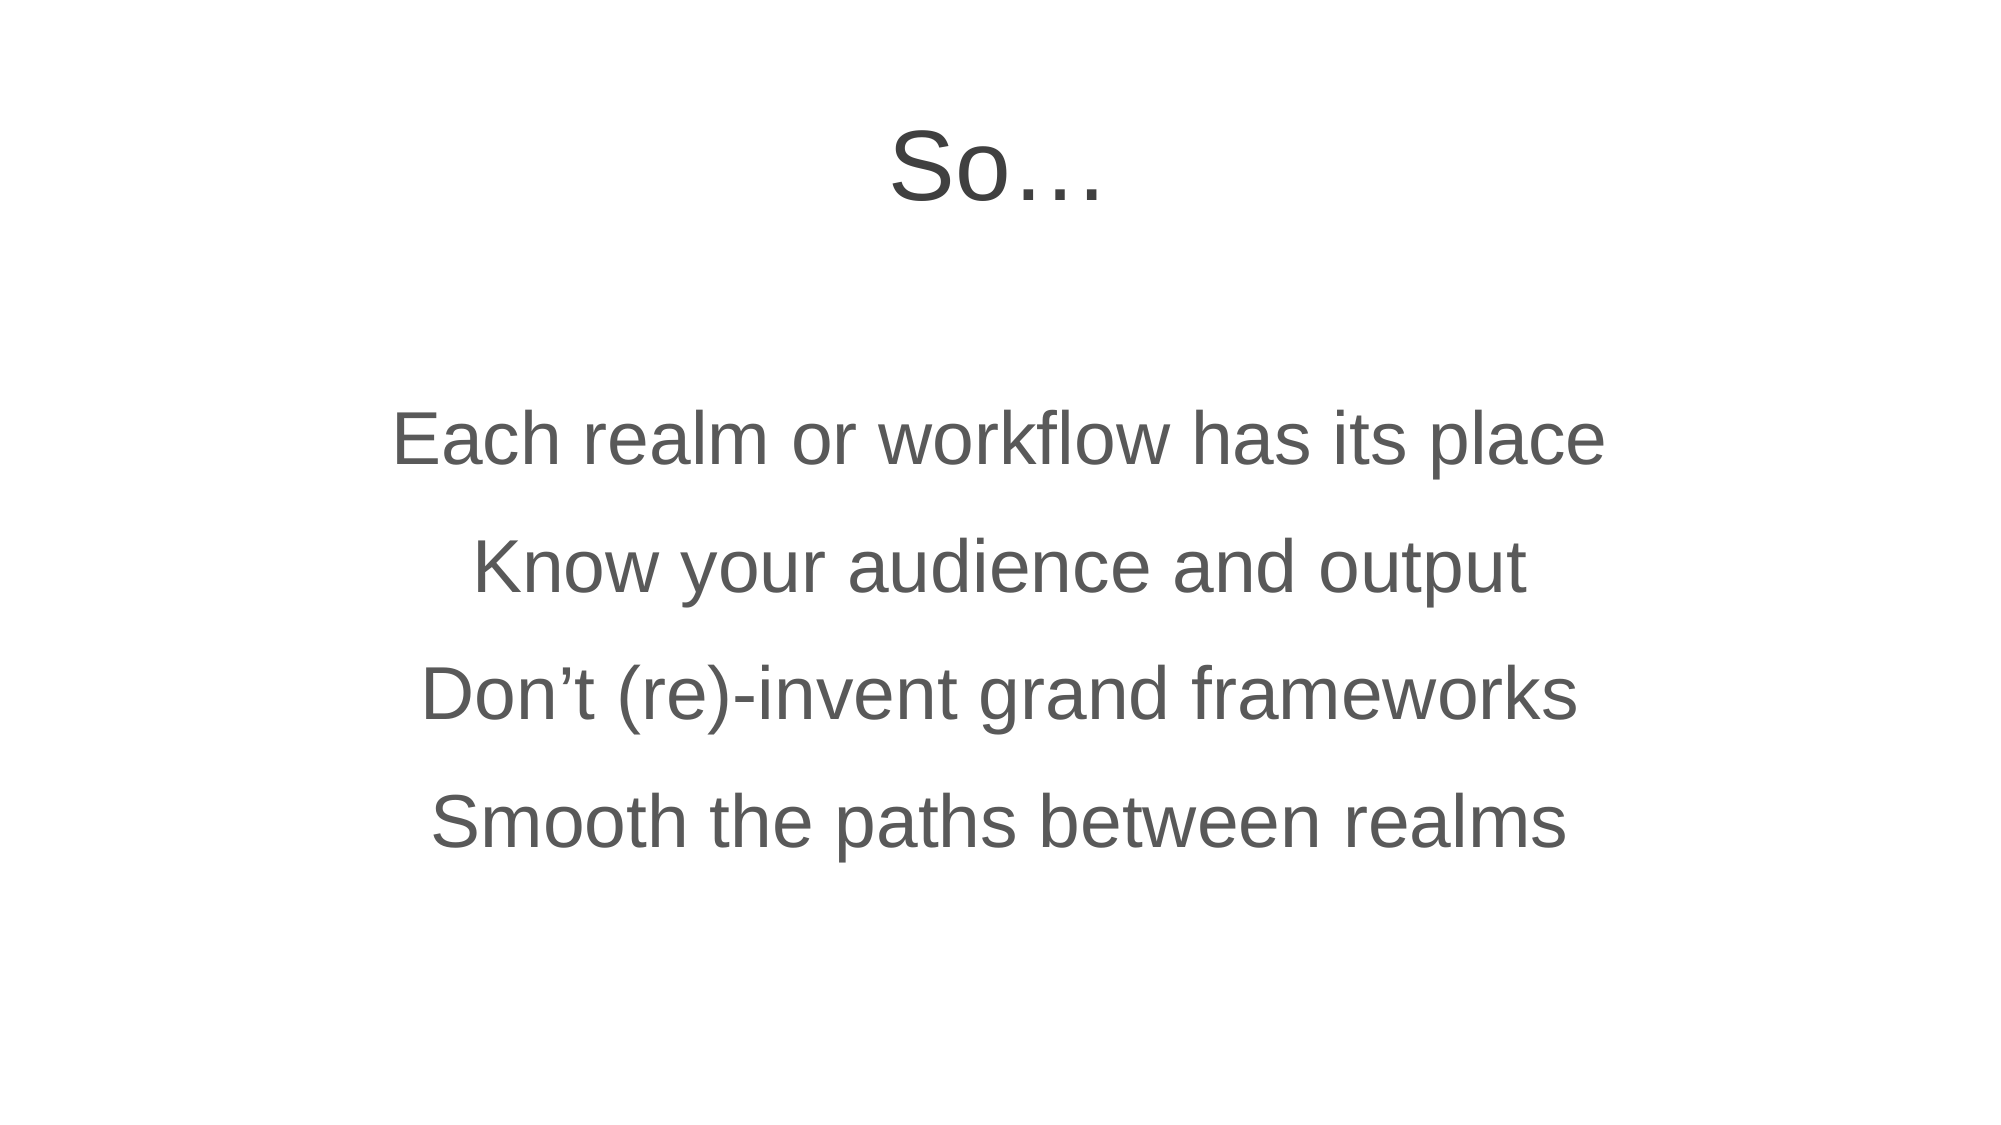

# So…
Each realm or workflow has its place
Know your audience and output
Don’t (re)-invent grand frameworks
Smooth the paths between realms